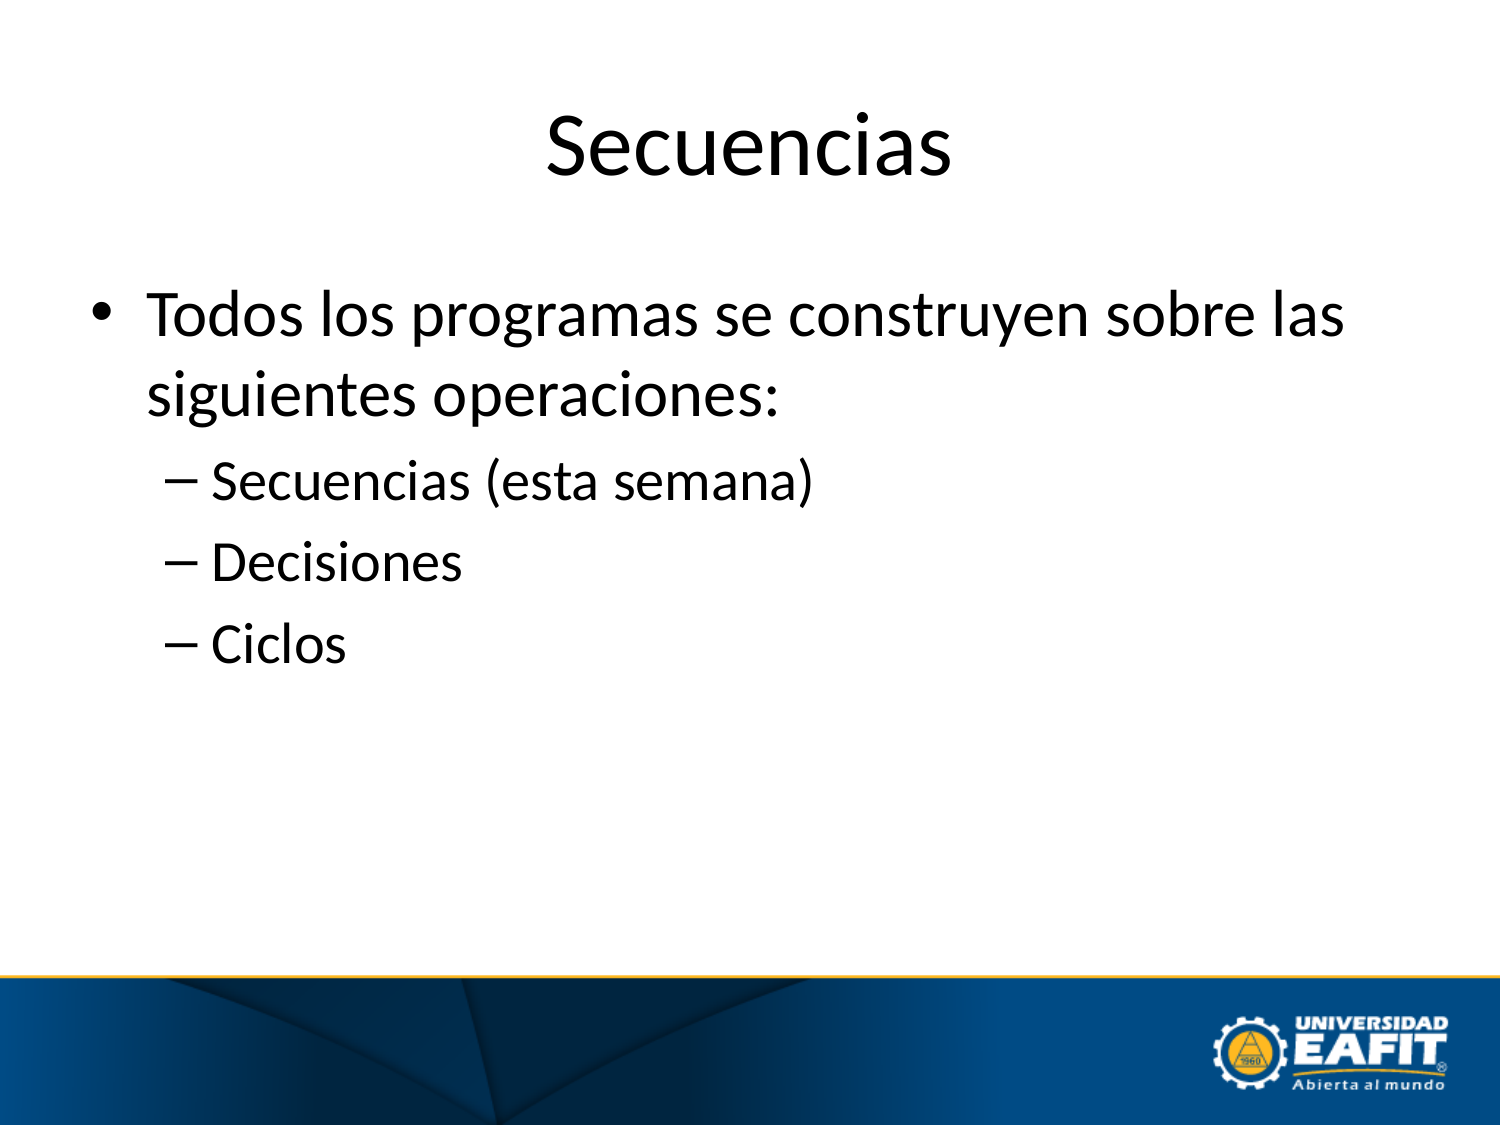

# Secuencias
Todos los programas se construyen sobre las siguientes operaciones:
Secuencias (esta semana)
Decisiones
Ciclos